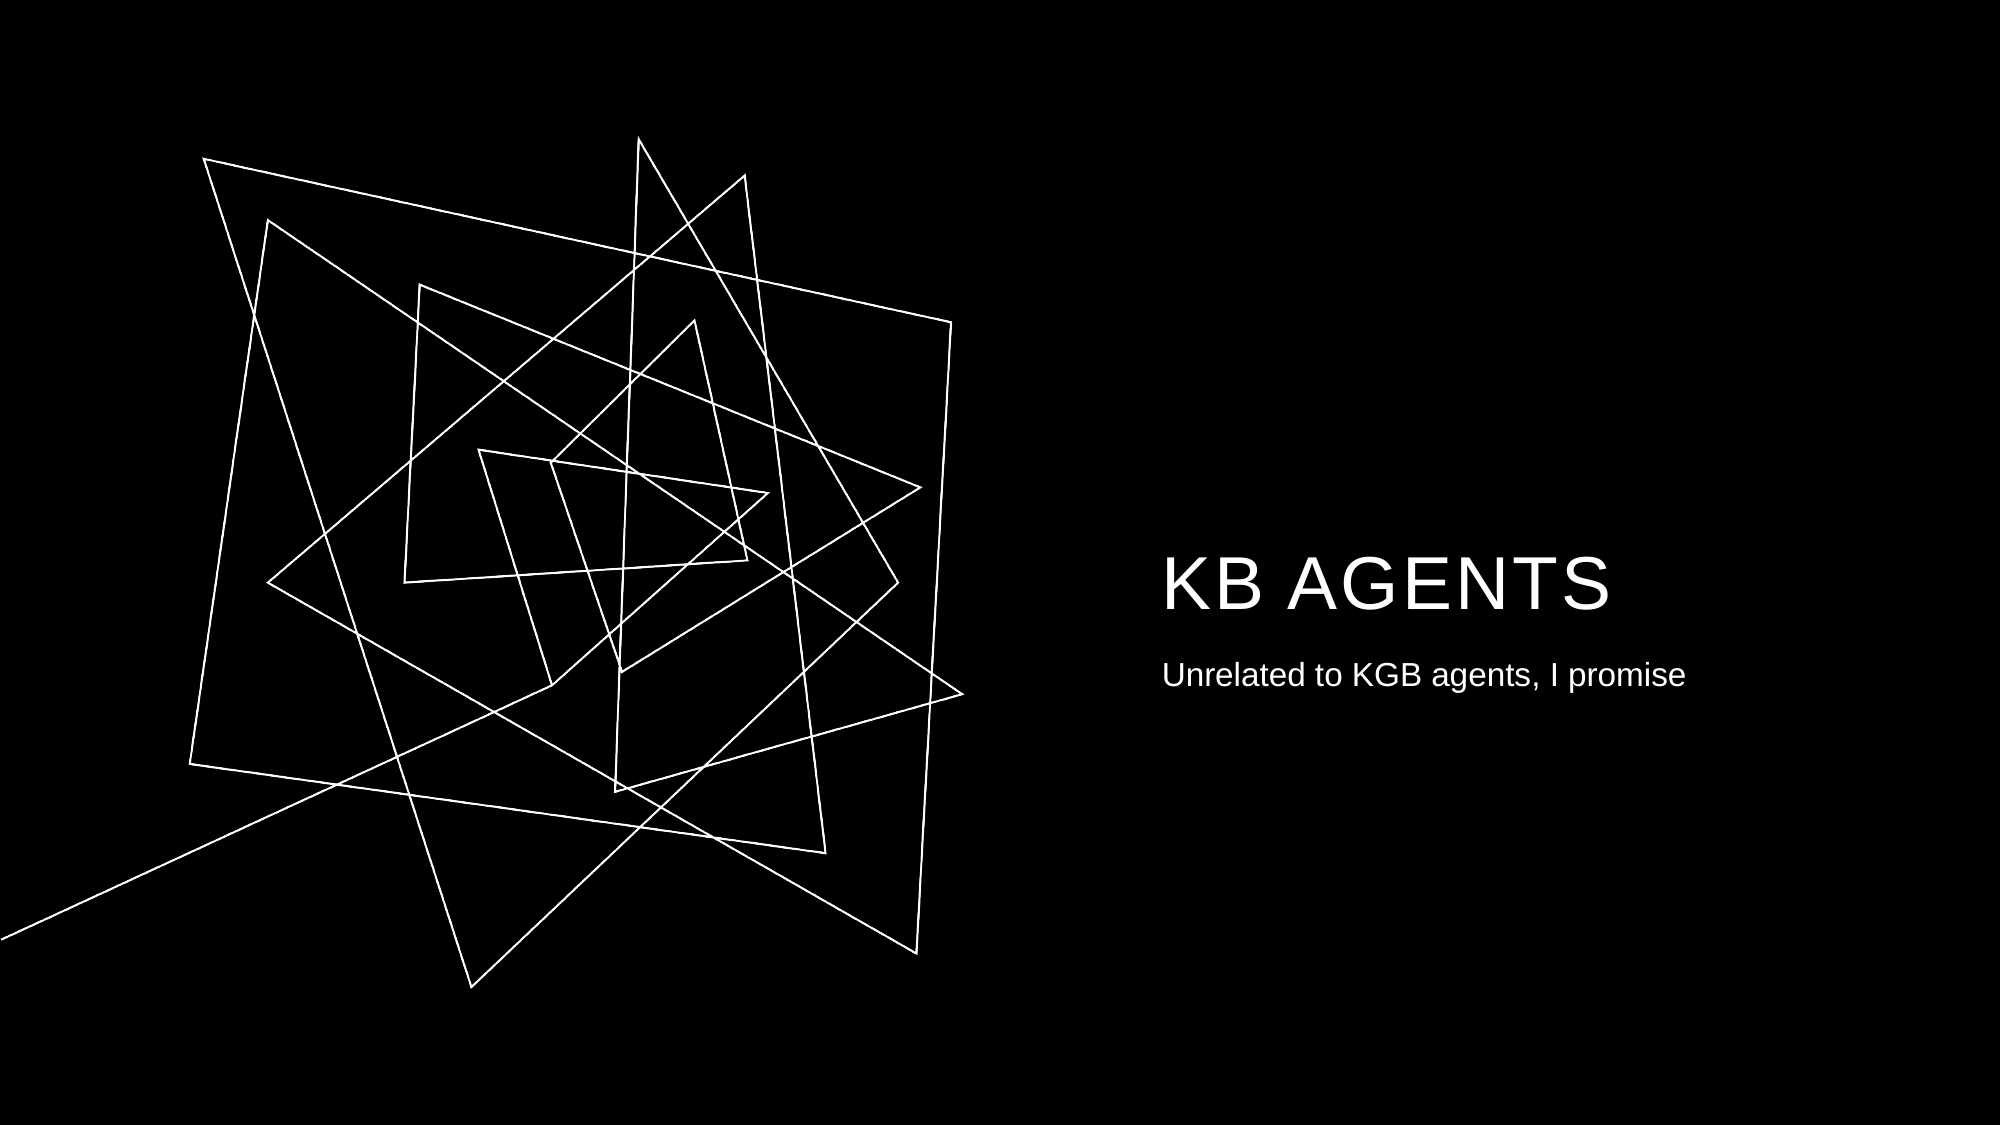

# KB Agents
Unrelated to KGB agents, I promise